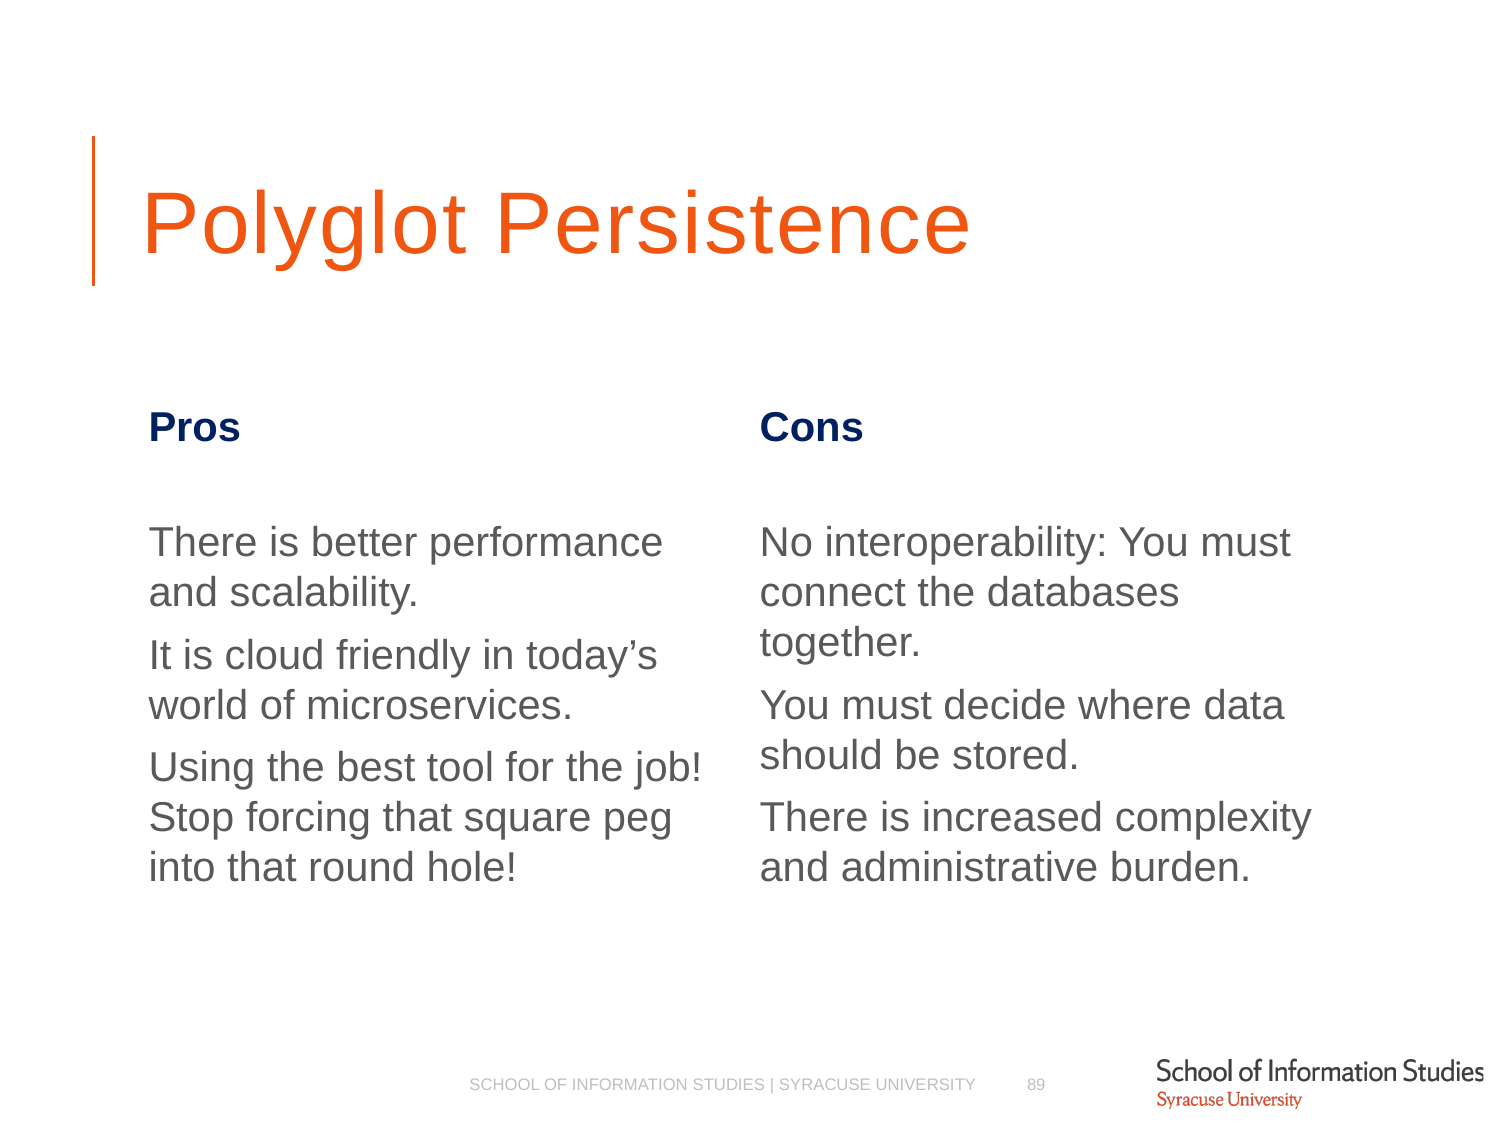

# Polyglot Persistence
Pros
Cons
There is better performance and scalability.
It is cloud friendly in today’s world of microservices.
Using the best tool for the job! Stop forcing that square peg into that round hole!
No interoperability: You must connect the databases together.
You must decide where data should be stored.
There is increased complexity and administrative burden.
School of Information Studies | Syracuse University
89